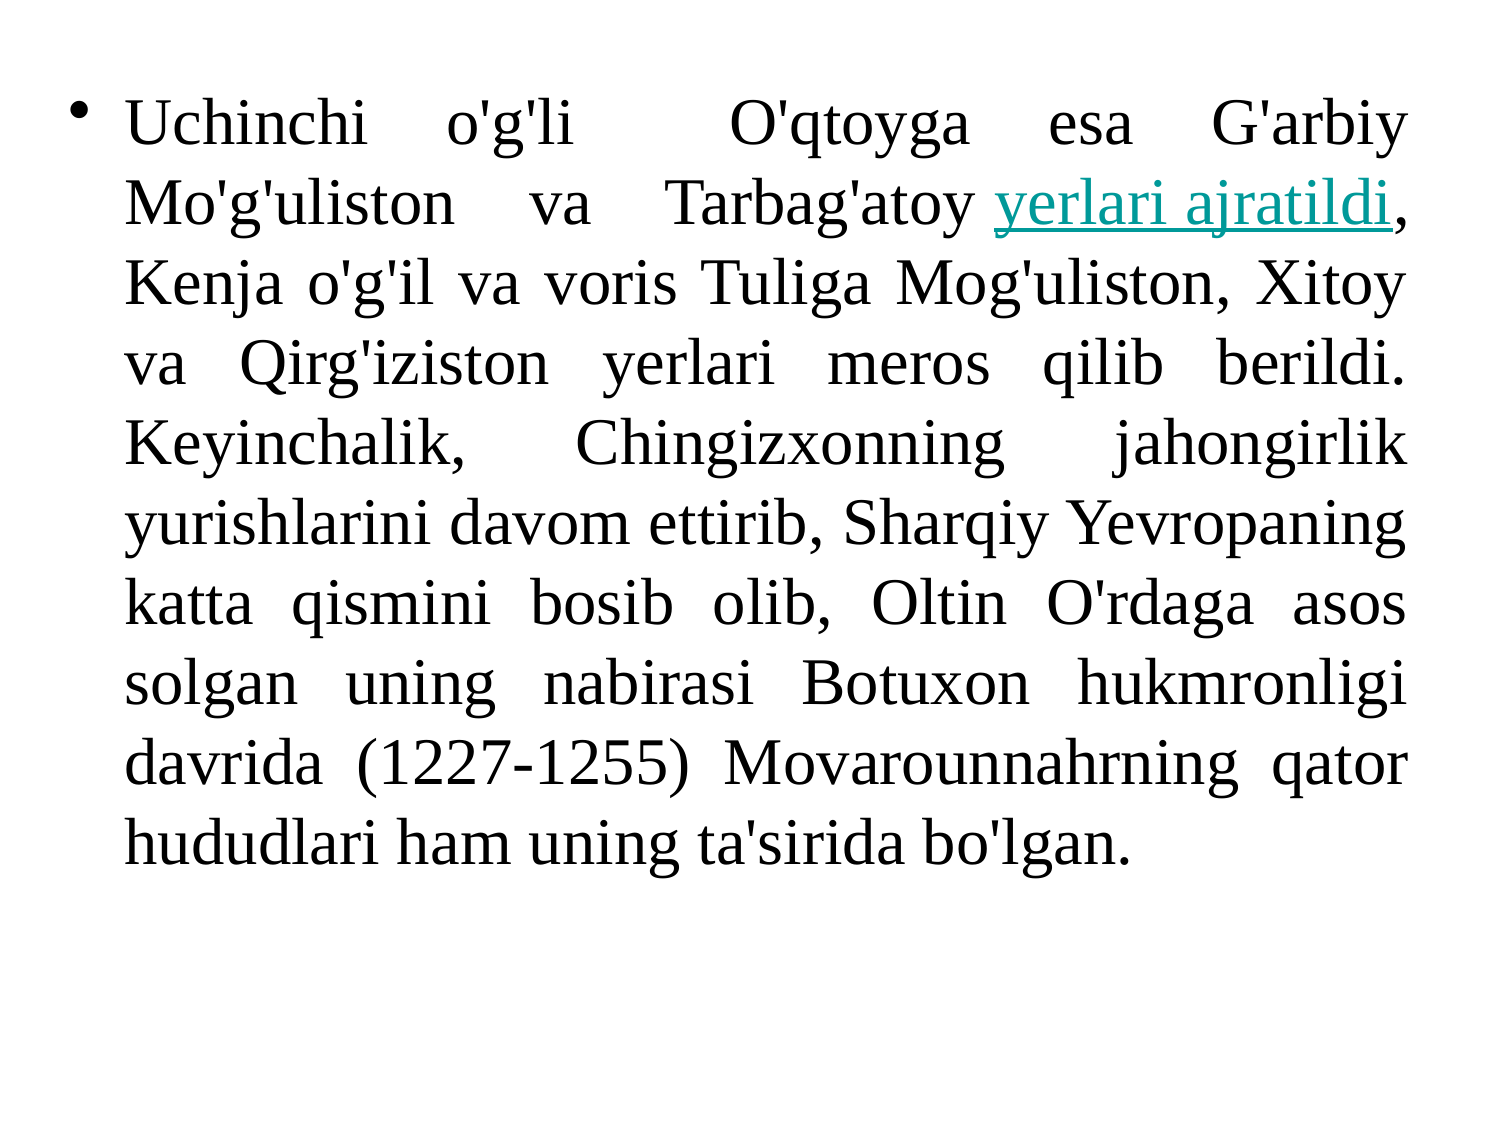

Uchinchi o'g'li  O'qtoyga esa G'arbiy Mo'g'uliston va Tarbag'atoy yerlari ajratildi, Kenja o'g'il va voris Tuliga Mog'uliston, Xitoy va Qirg'iziston yerlari meros qilib berildi. Keyinchalik, Chingizxonning jahongirlik yurishlarini davom ettirib, Sharqiy Yevropaning katta qismini bosib olib, Oltin O'rdaga asos solgan uning nabirasi Botuxon hukmronligi davrida (1227-1255) Movarounnahrning qator hududlari ham uning ta'sirida bo'lgan.